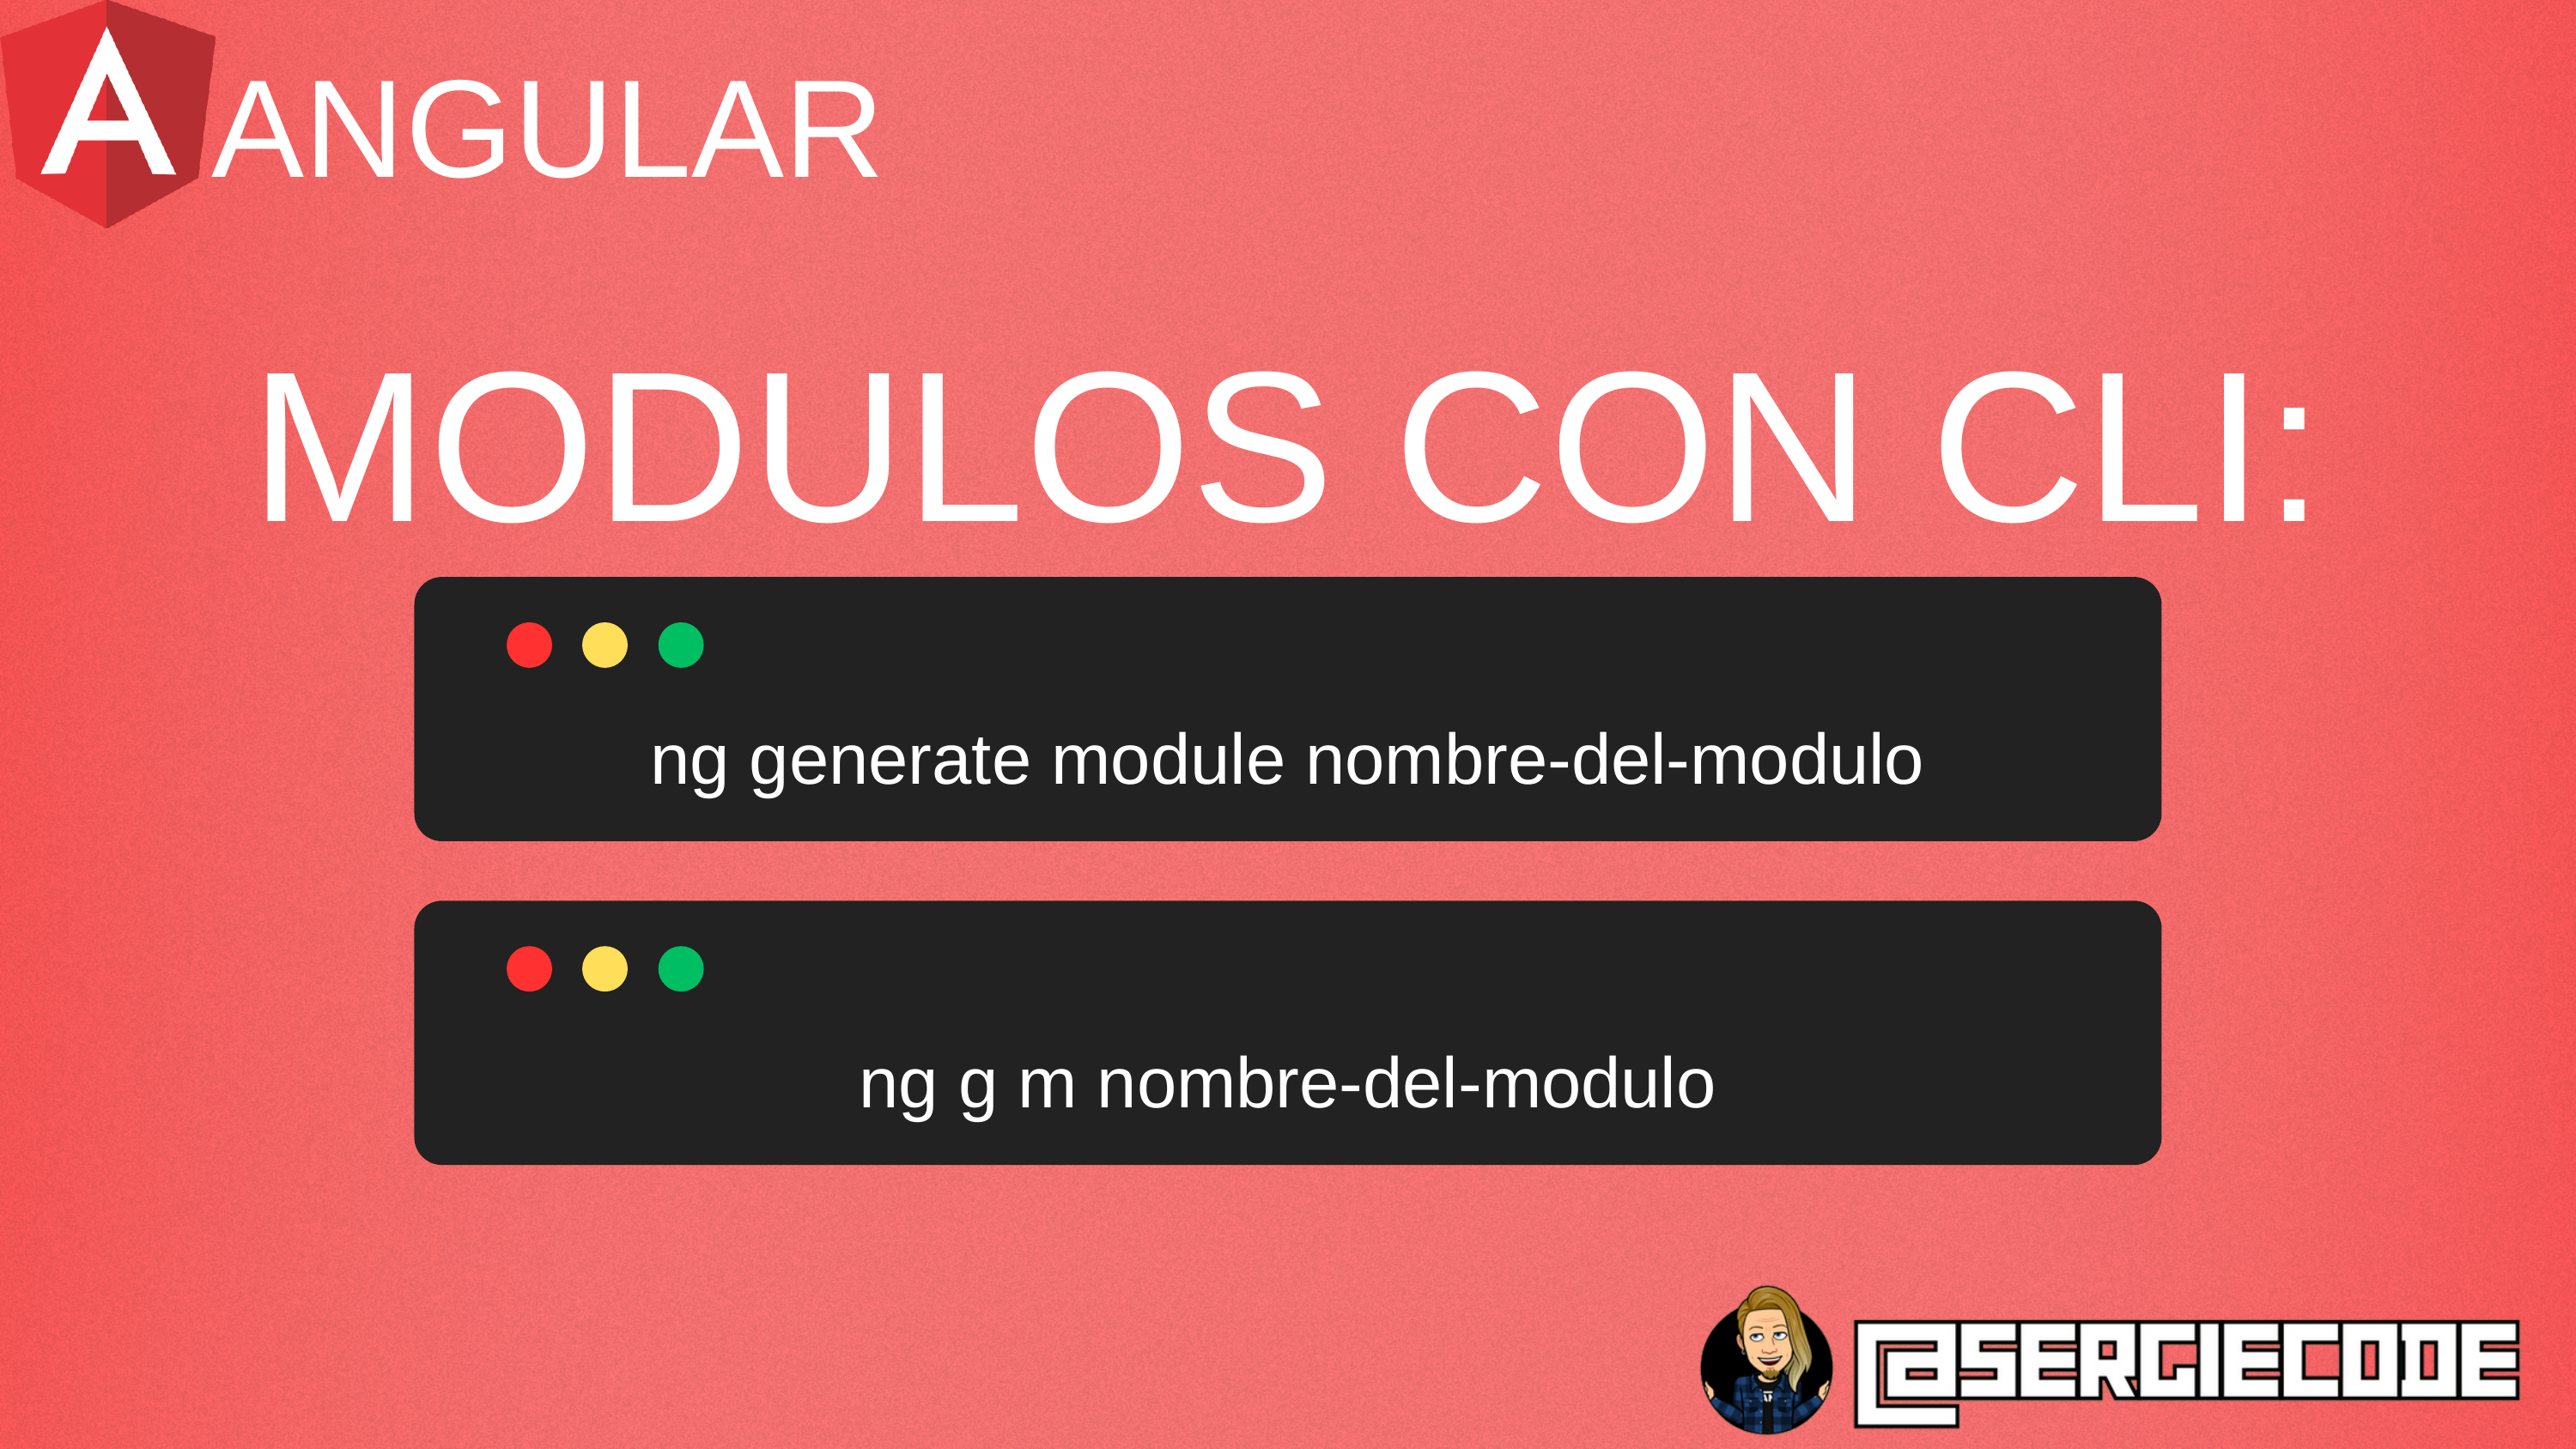

ANGULAR
MODULOS CON CLI:

ng generate module nombre-del-modulo

ng g m nombre-del-modulo